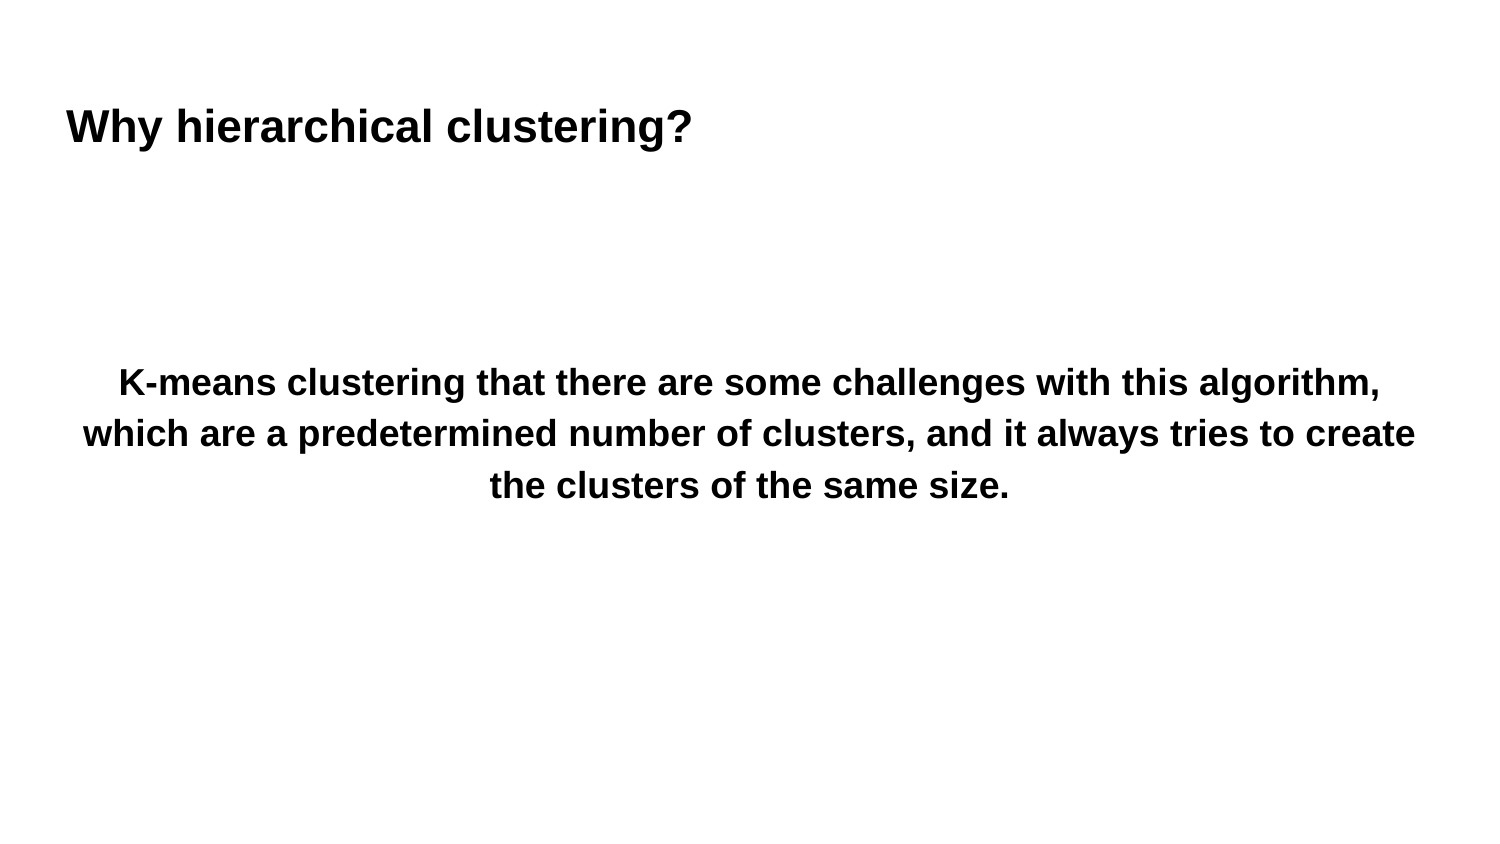

# Why hierarchical clustering?

K-means clustering that there are some challenges with this algorithm, which are a predetermined number of clusters, and it always tries to create the clusters of the same size.